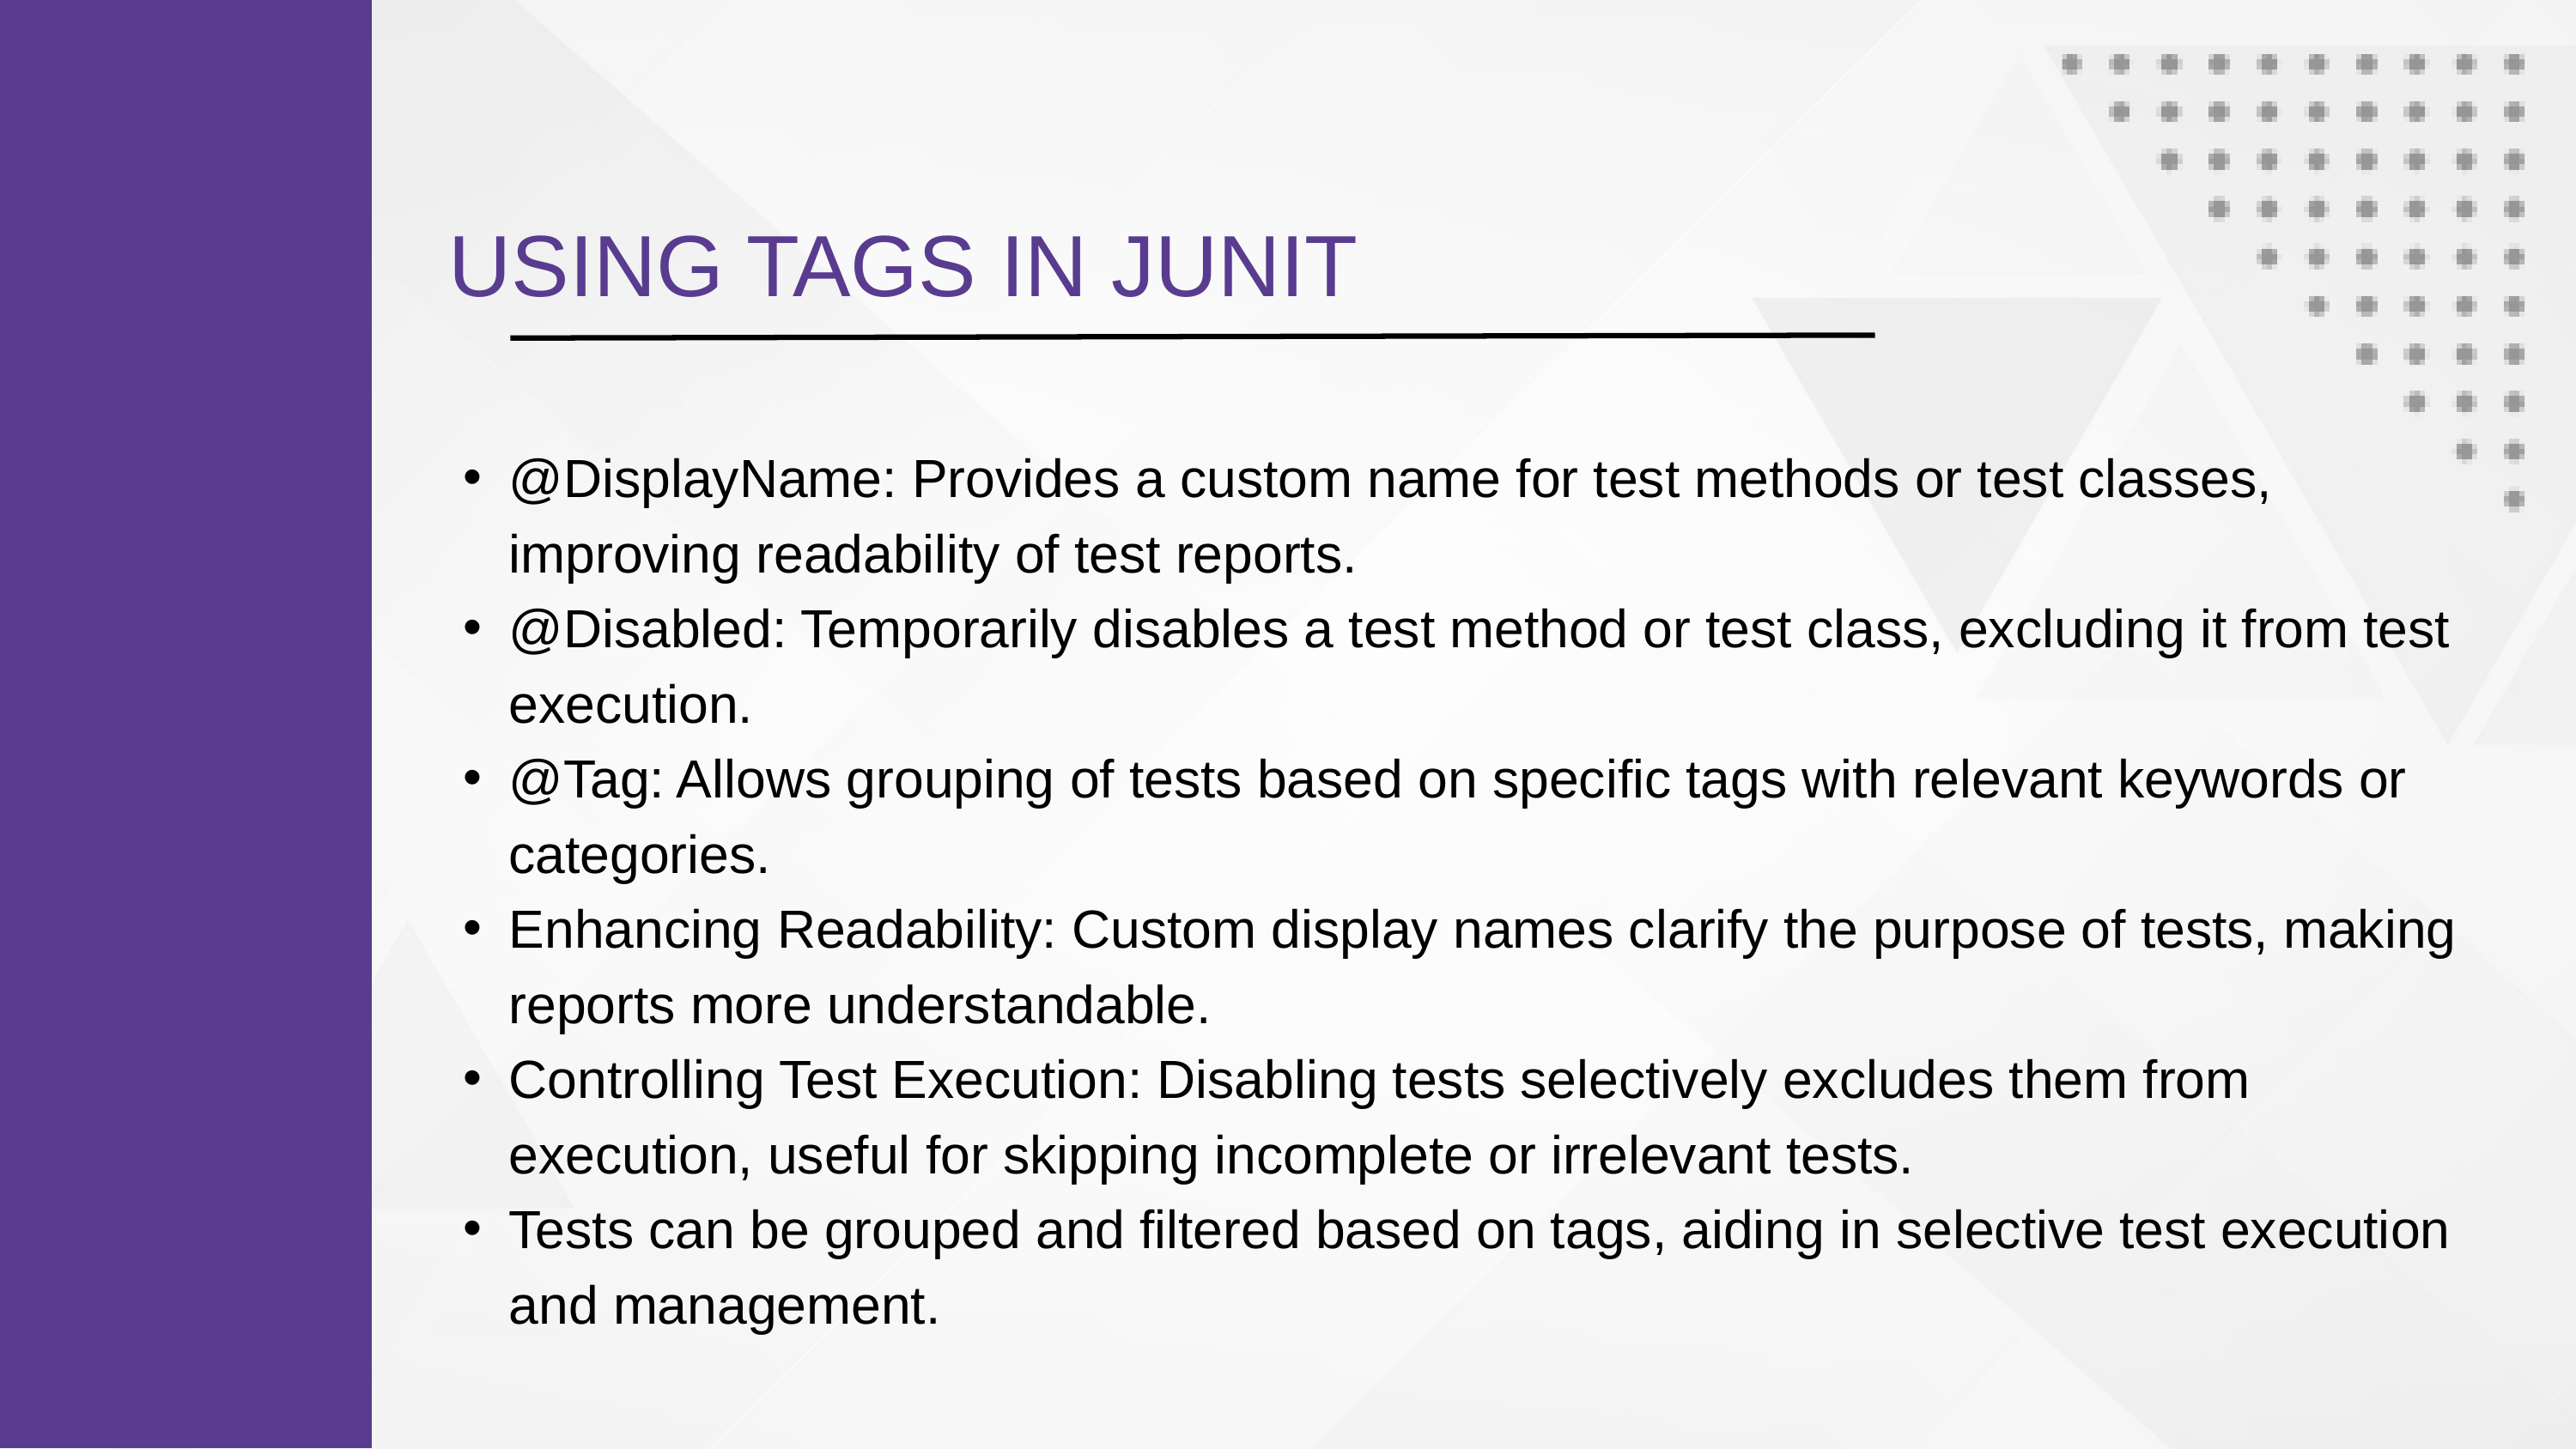

USING TAGS IN JUNIT

@DisplayName: Provides a custom name for test methods or test classes, improving readability of test reports.
@Disabled: Temporarily disables a test method or test class, excluding it from test execution.
@Tag: Allows grouping of tests based on specific tags with relevant keywords or categories.
Enhancing Readability: Custom display names clarify the purpose of tests, making reports more understandable.
Controlling Test Execution: Disabling tests selectively excludes them from execution, useful for skipping incomplete or irrelevant tests.
Tests can be grouped and filtered based on tags, aiding in selective test execution and management.